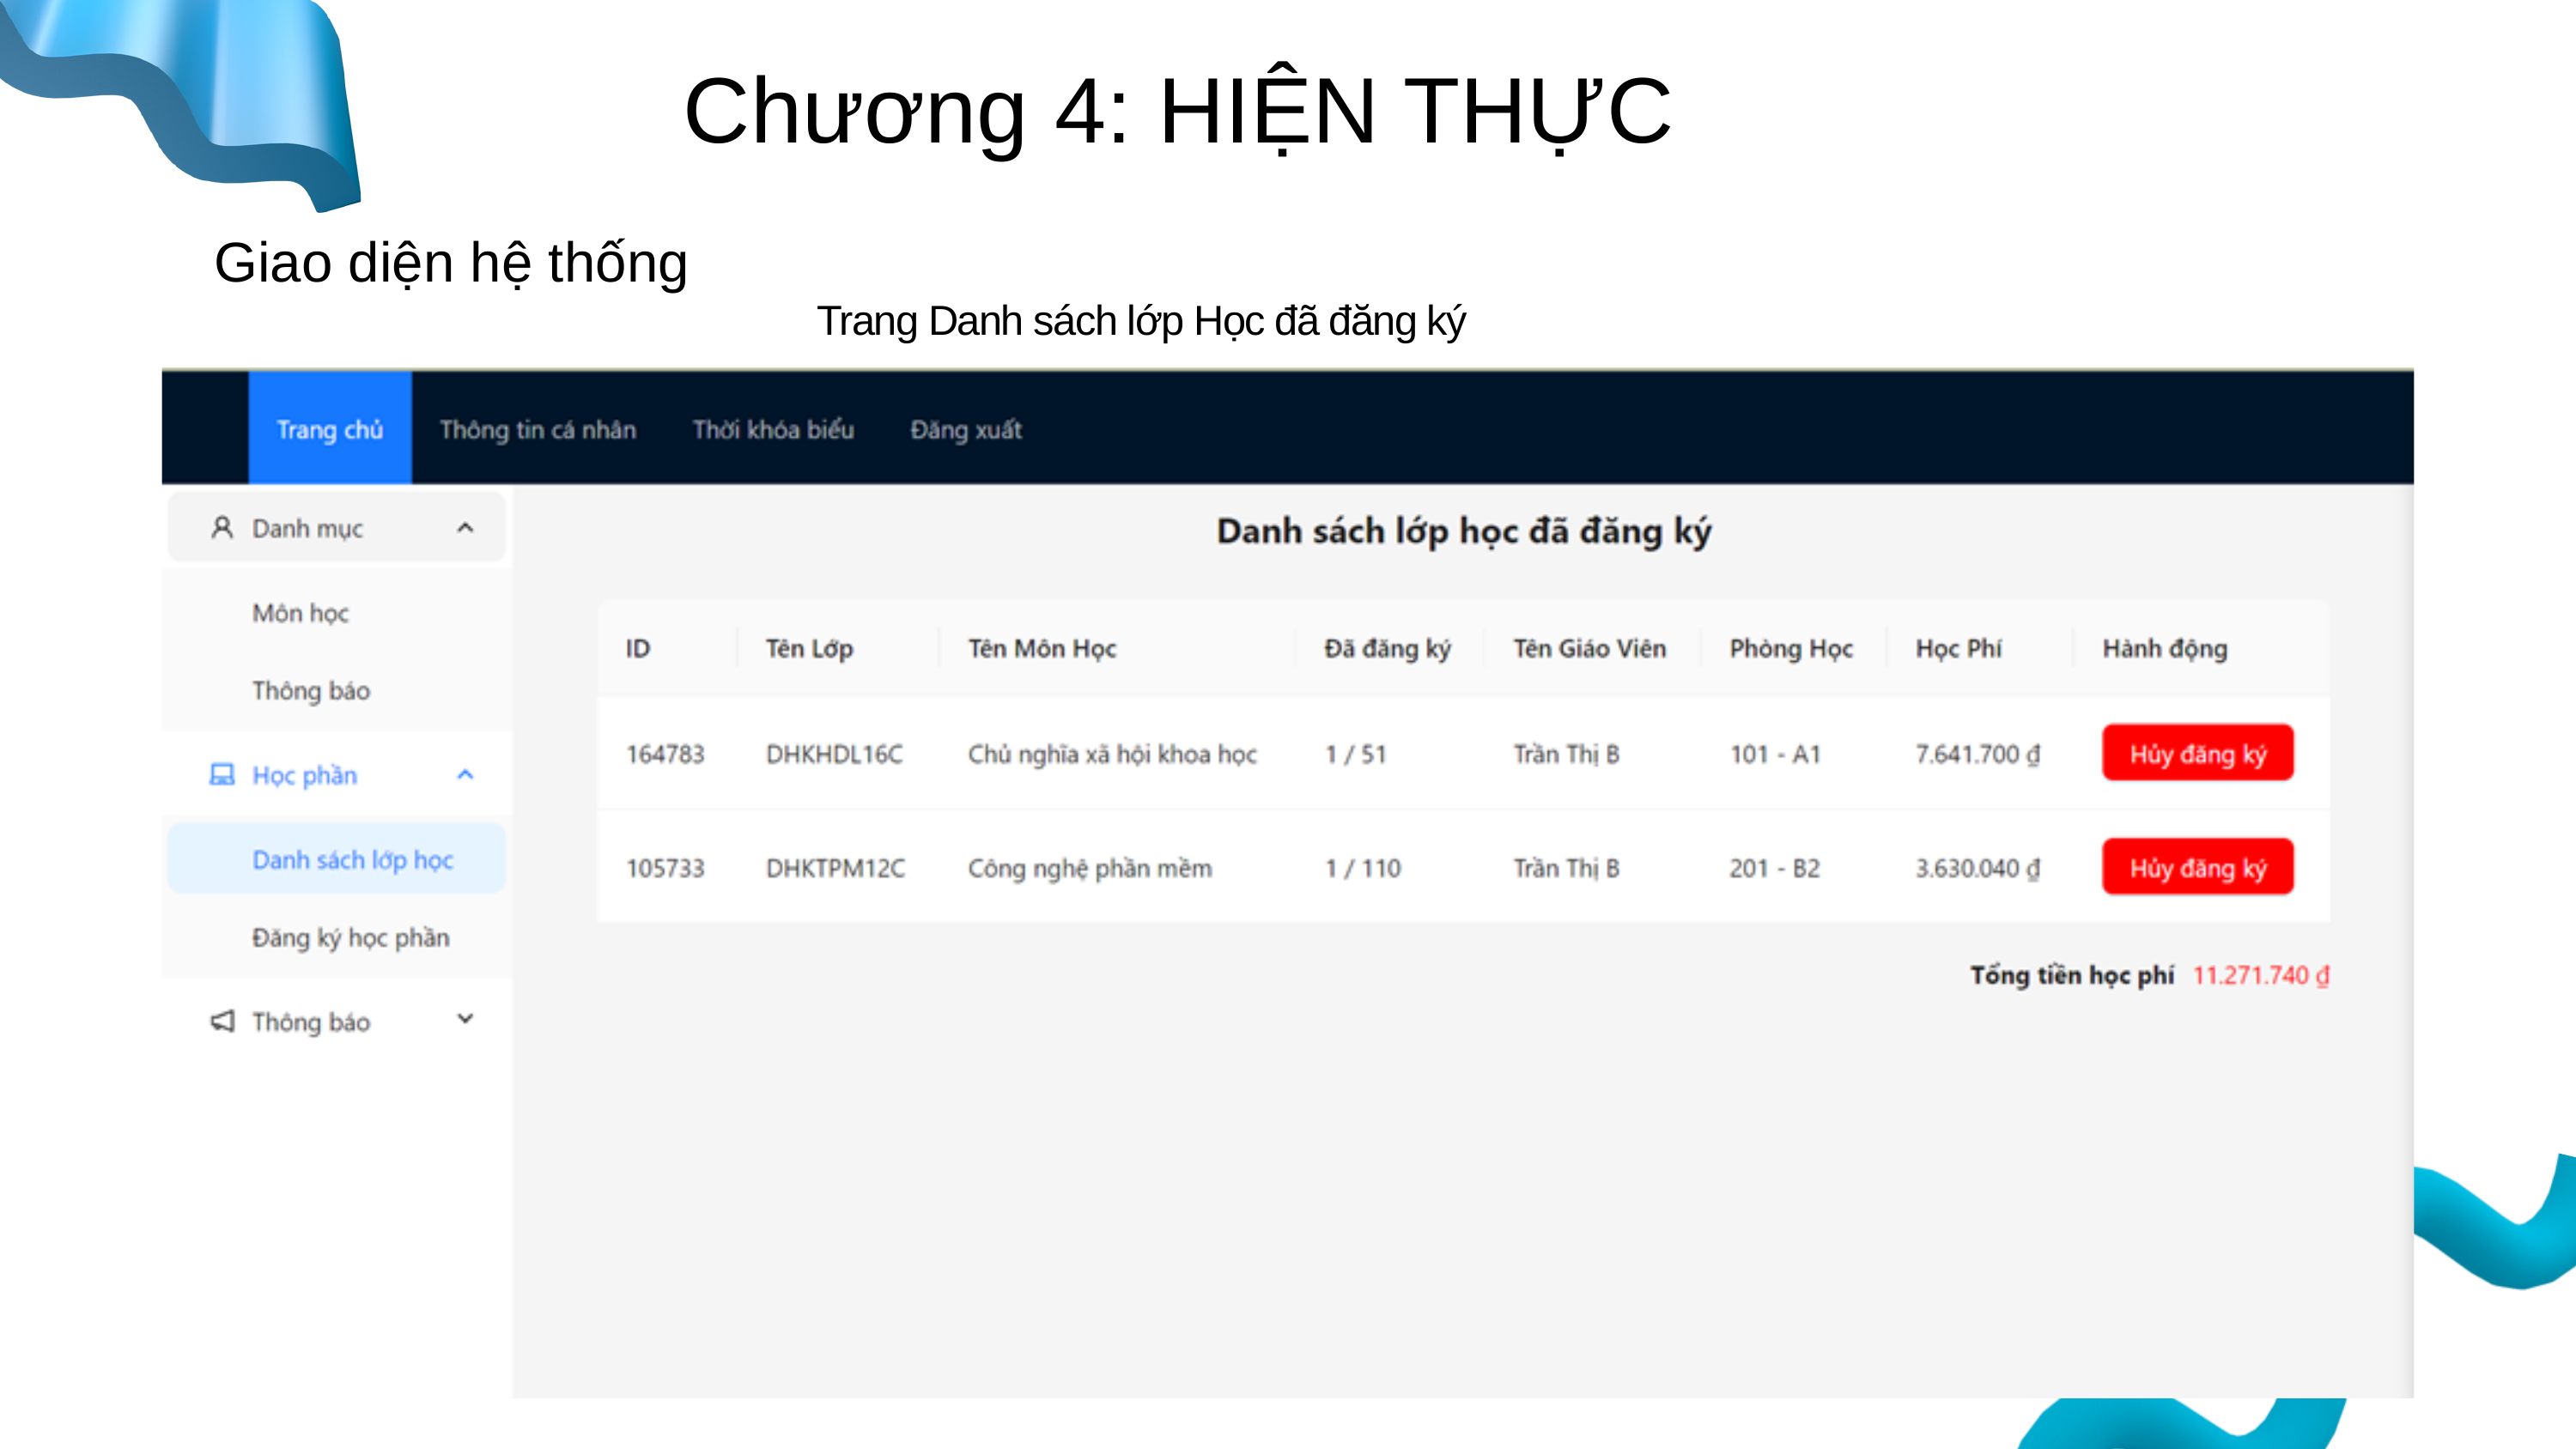

Chương 4: HIỆN THỰC
Giao diện hệ thống
Trang Danh sách lớp Học đã đăng ký